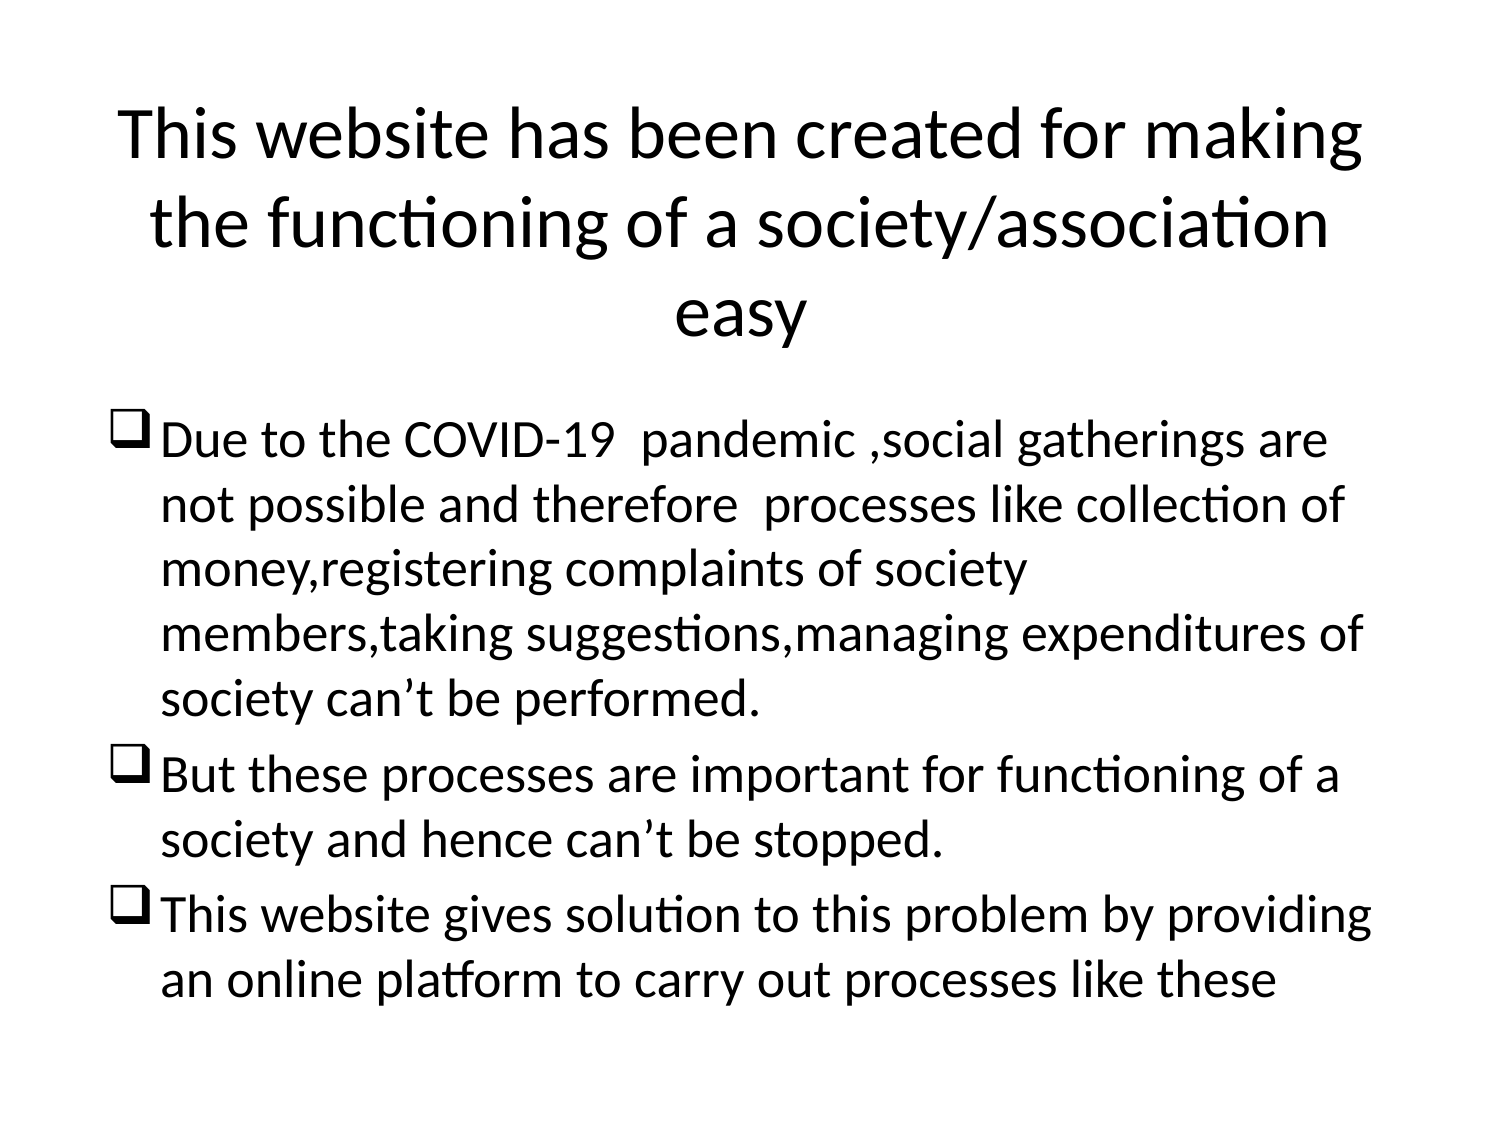

# This website has been created for making the functioning of a society/association  easy
Due to the COVID-19  pandemic ,social gatherings are not possible and therefore  processes like collection of money,registering complaints of society members,taking suggestions,managing expenditures of society can’t be performed.
But these processes are important for functioning of a society and hence can’t be stopped.
This website gives solution to this problem by providing an online platform to carry out processes like these